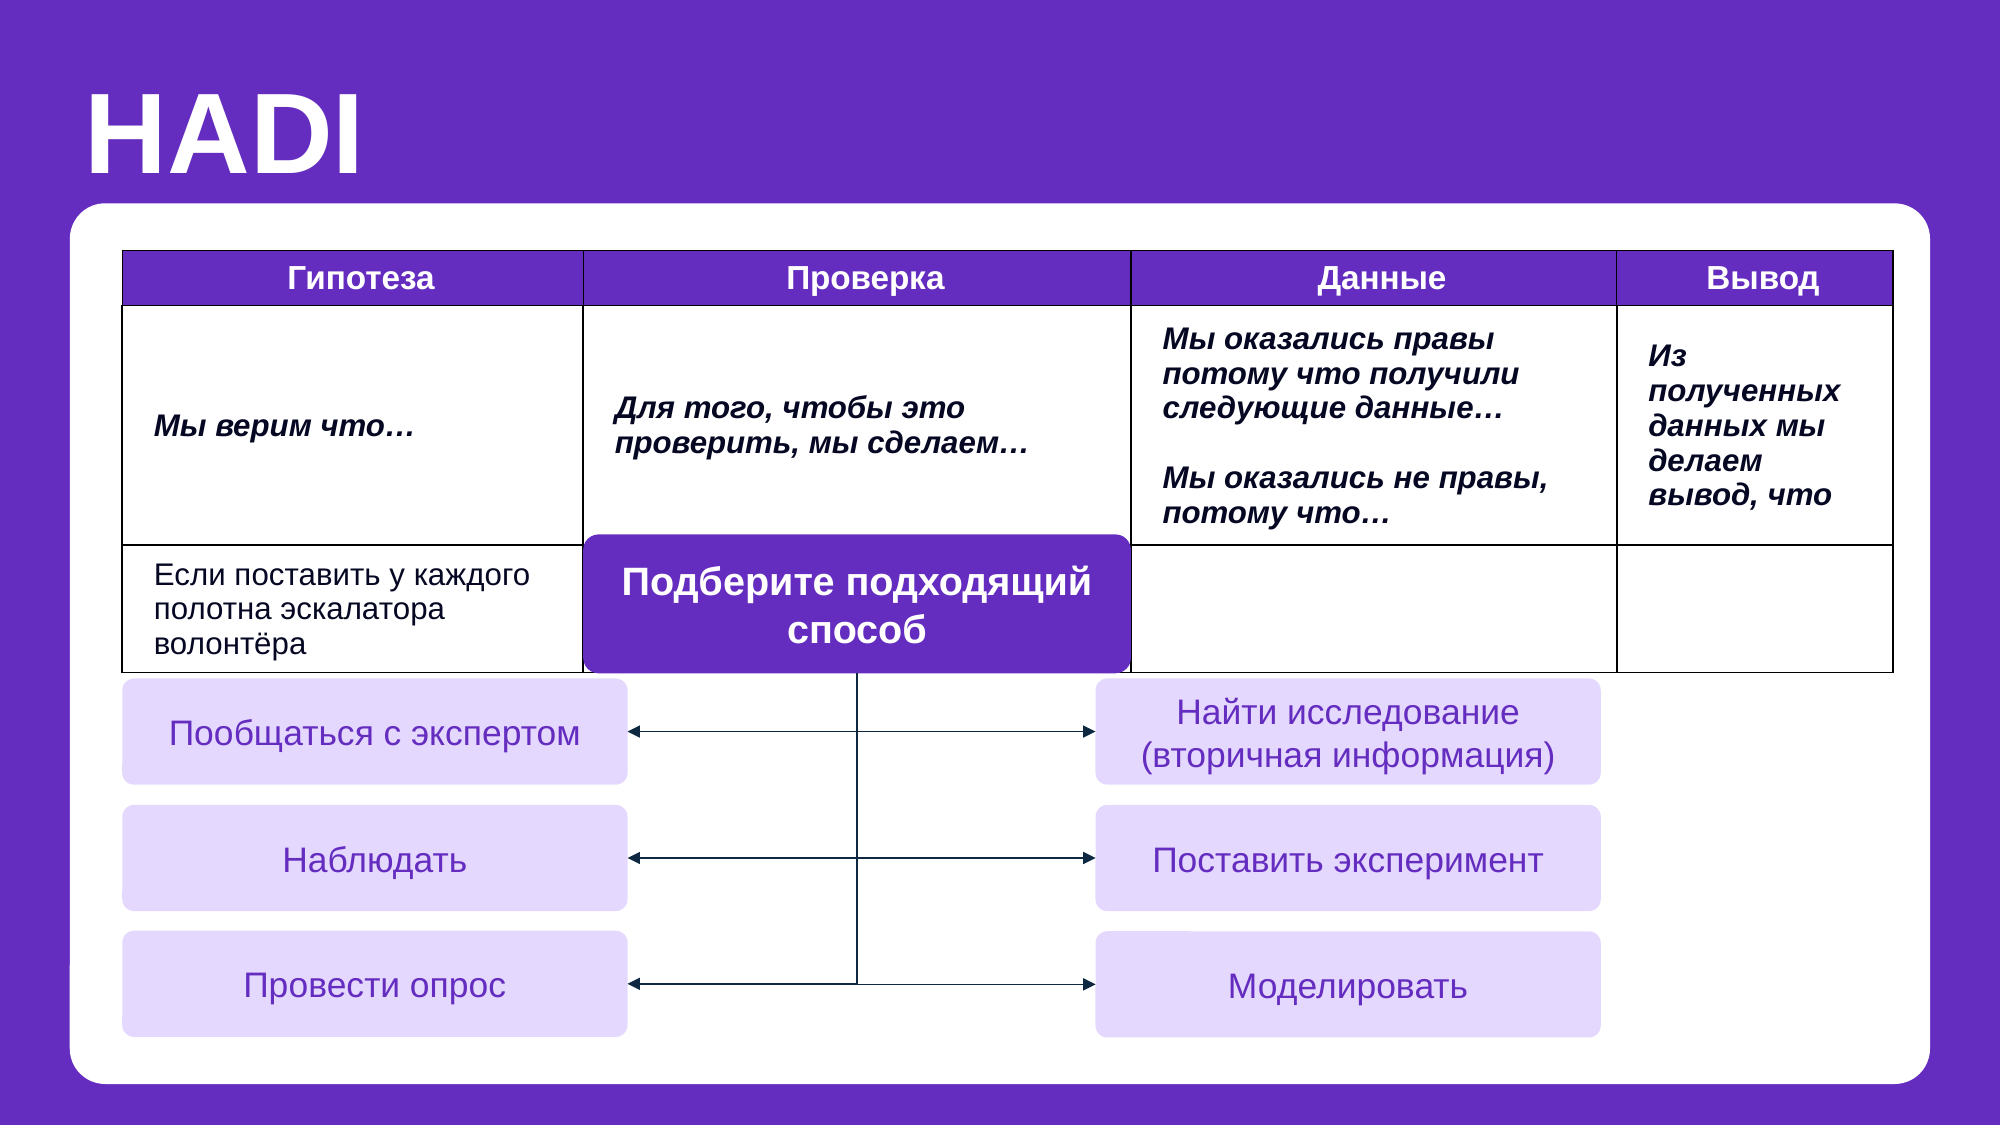

HADI

| Гипотеза | Проверка | Данные | Вывод |
| --- | --- | --- | --- |
| Мы верим что… | Для того, чтобы это проверить, мы сделаем… | Мы оказались правы потому что получили следующие данные… Мы оказались не правы, потому что… | Из полученных данных мы делаем вывод, что |
| Если поставить у каждого полотна эскалатора волонтёра |  |  |  |
Подберите подходящий способ
Пообщаться с экспертом
Найти исследование (вторичная информация)
Наблюдать
Поставить эксперимент
Провести опрос
Моделировать